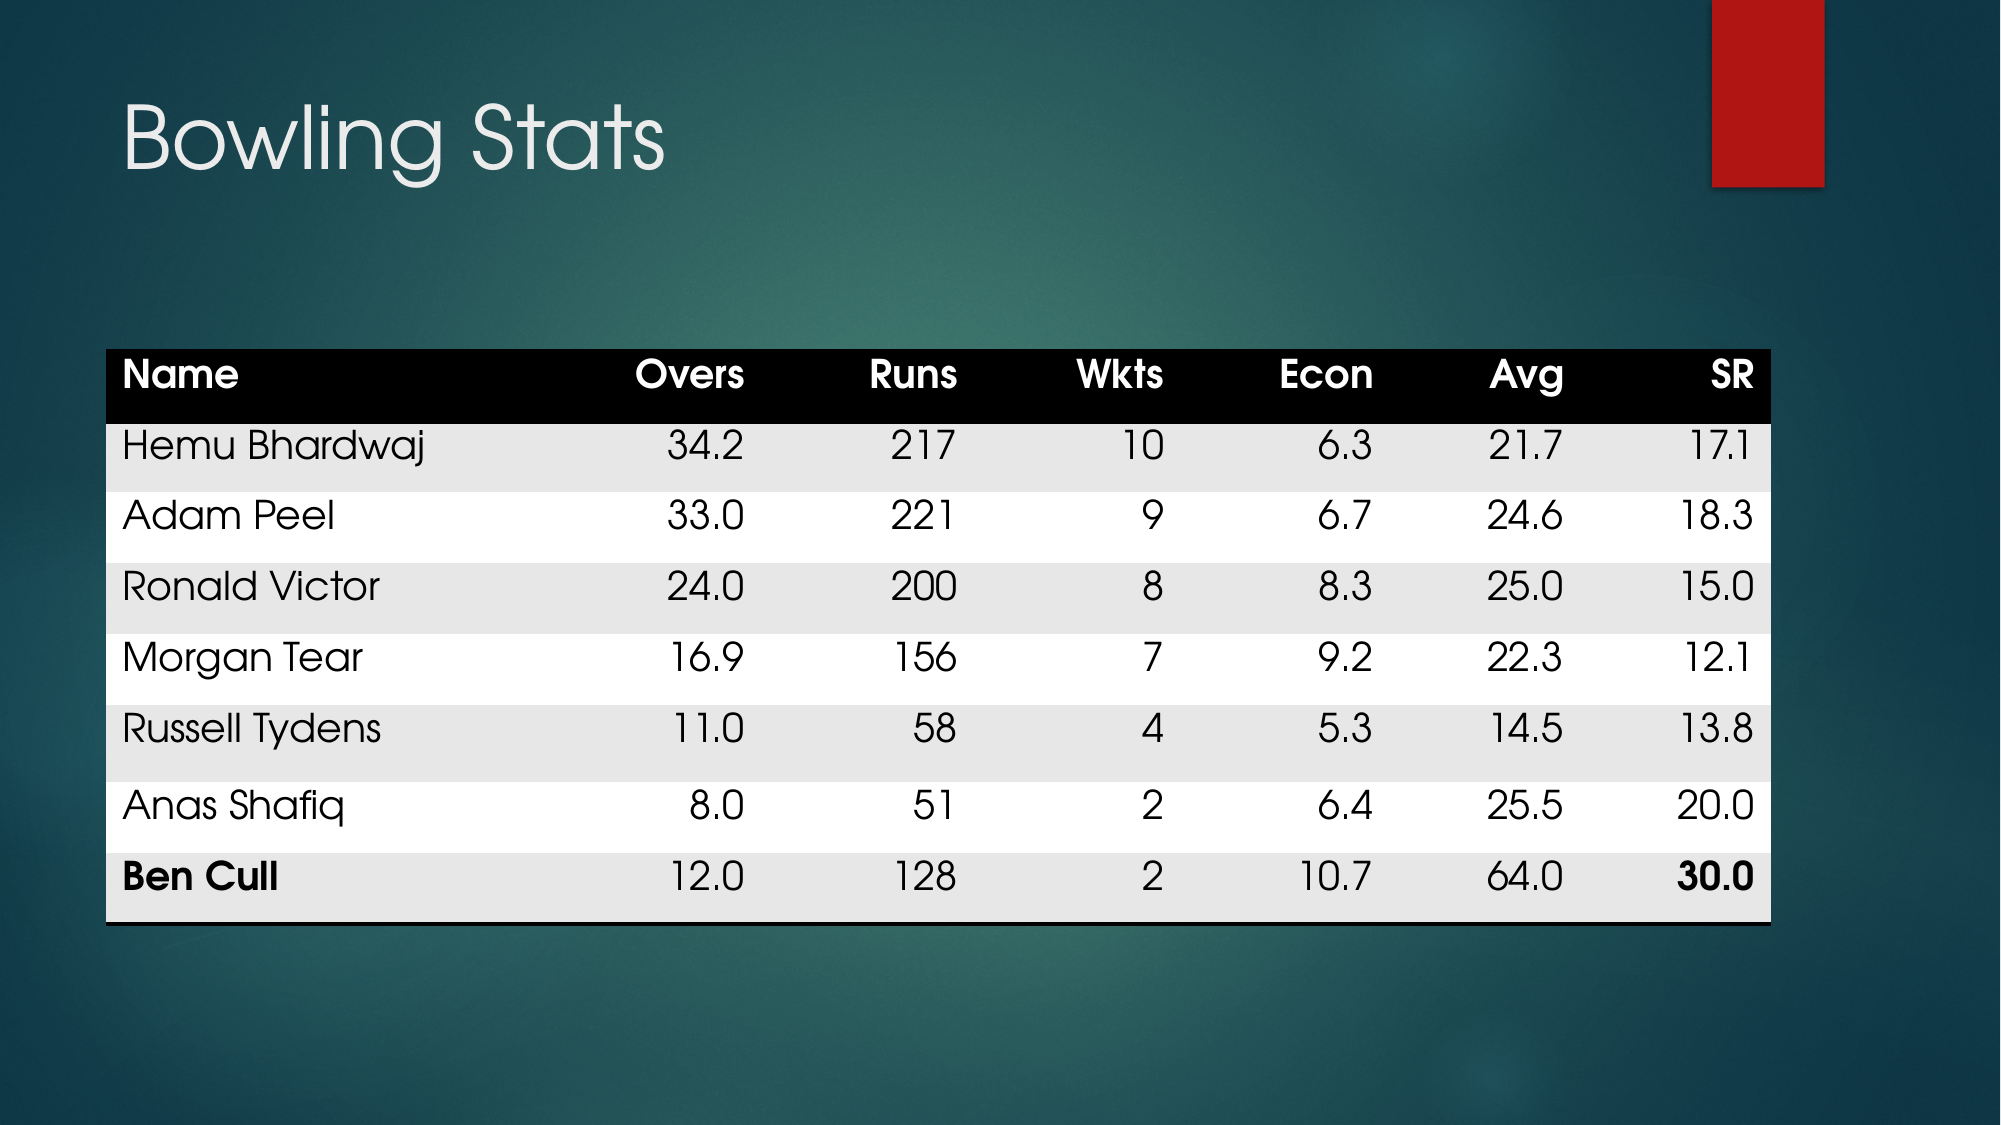

# Bowling Stats
| Name | Overs | Runs | Wkts | Econ | Avg | SR |
| --- | --- | --- | --- | --- | --- | --- |
| Hemu Bhardwaj | 34.2 | 217 | 10 | 6.3 | 21.7 | 17.1 |
| Adam Peel | 33.0 | 221 | 9 | 6.7 | 24.6 | 18.3 |
| Ronald Victor | 24.0 | 200 | 8 | 8.3 | 25.0 | 15.0 |
| Morgan Tear | 16.9 | 156 | 7 | 9.2 | 22.3 | 12.1 |
| Russell Tydens | 11.0 | 58 | 4 | 5.3 | 14.5 | 13.8 |
| Anas Shafiq | 8.0 | 51 | 2 | 6.4 | 25.5 | 20.0 |
| Ben Cull | 12.0 | 128 | 2 | 10.7 | 64.0 | 30.0 |